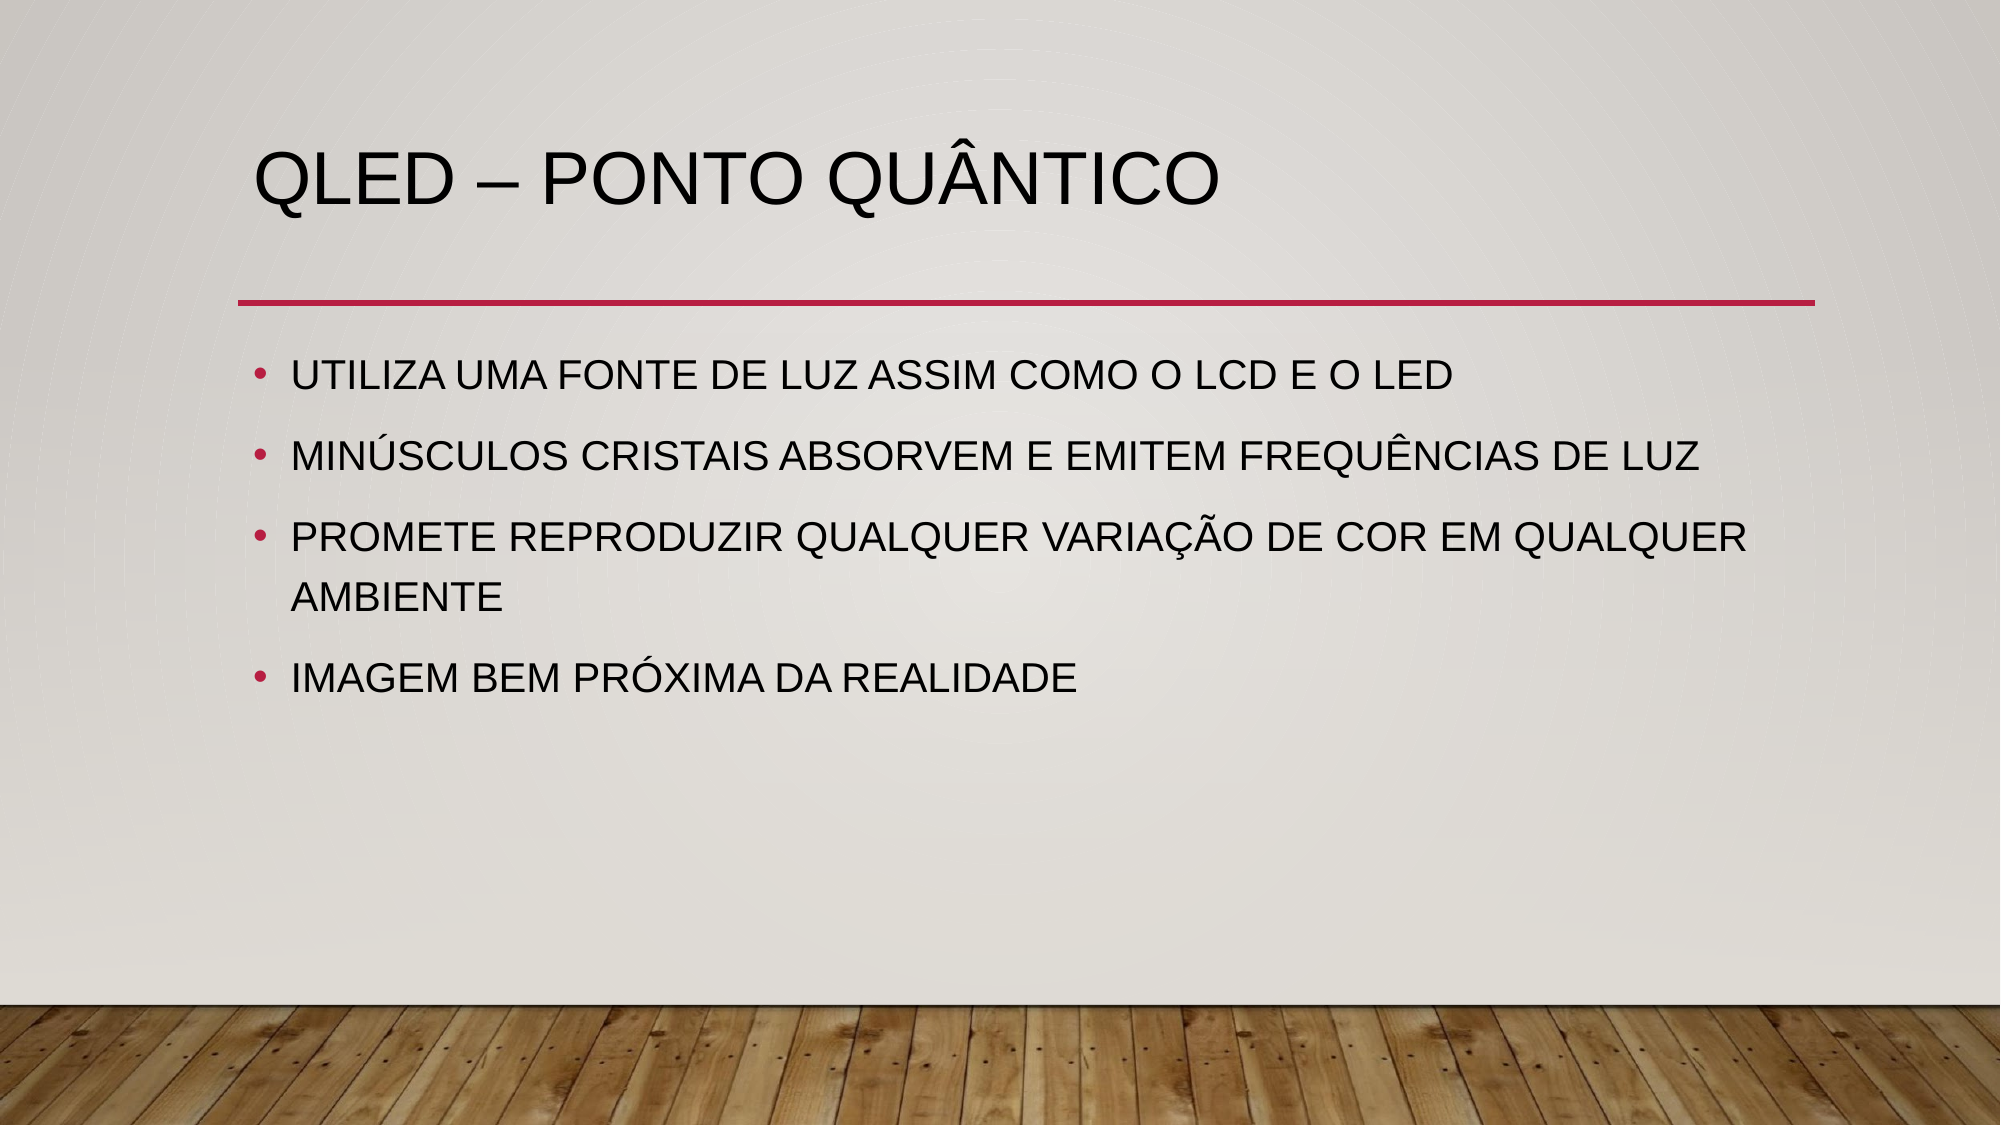

# QLED – PONTO QUÂNTICO
UTILIZA UMA FONTE DE LUZ ASSIM COMO O LCD E O LED
MINÚSCULOS CRISTAIS ABSORVEM E EMITEM FREQUÊNCIAS DE LUZ
PROMETE REPRODUZIR QUALQUER VARIAÇÃO DE COR EM QUALQUER AMBIENTE
IMAGEM BEM PRÓXIMA DA REALIDADE